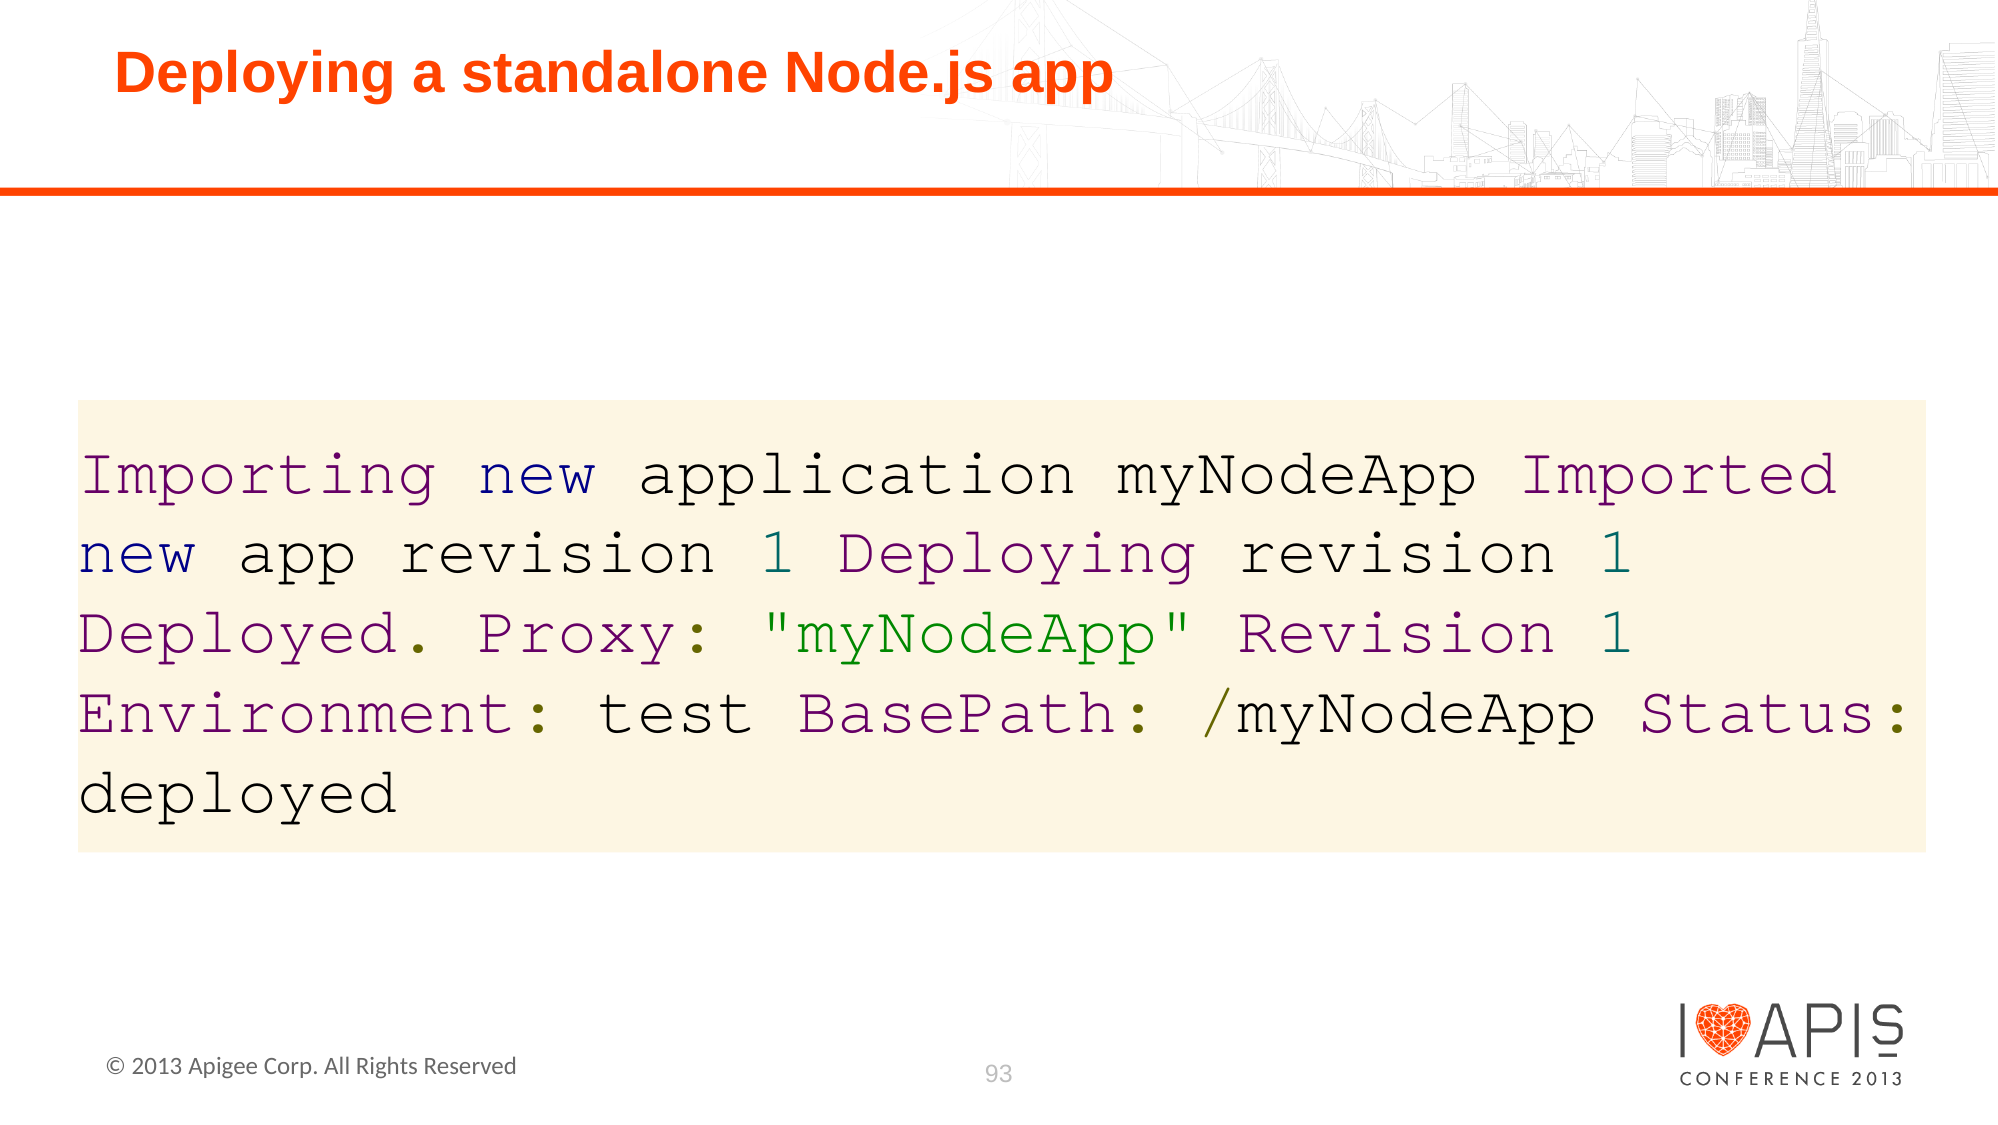

# Deploying a standalone Node.js app
Importing new application myNodeApp Imported new app revision 1 Deploying revision 1 Deployed. Proxy: "myNodeApp" Revision 1 Environment: test BasePath: /myNodeApp Status: deployed
93